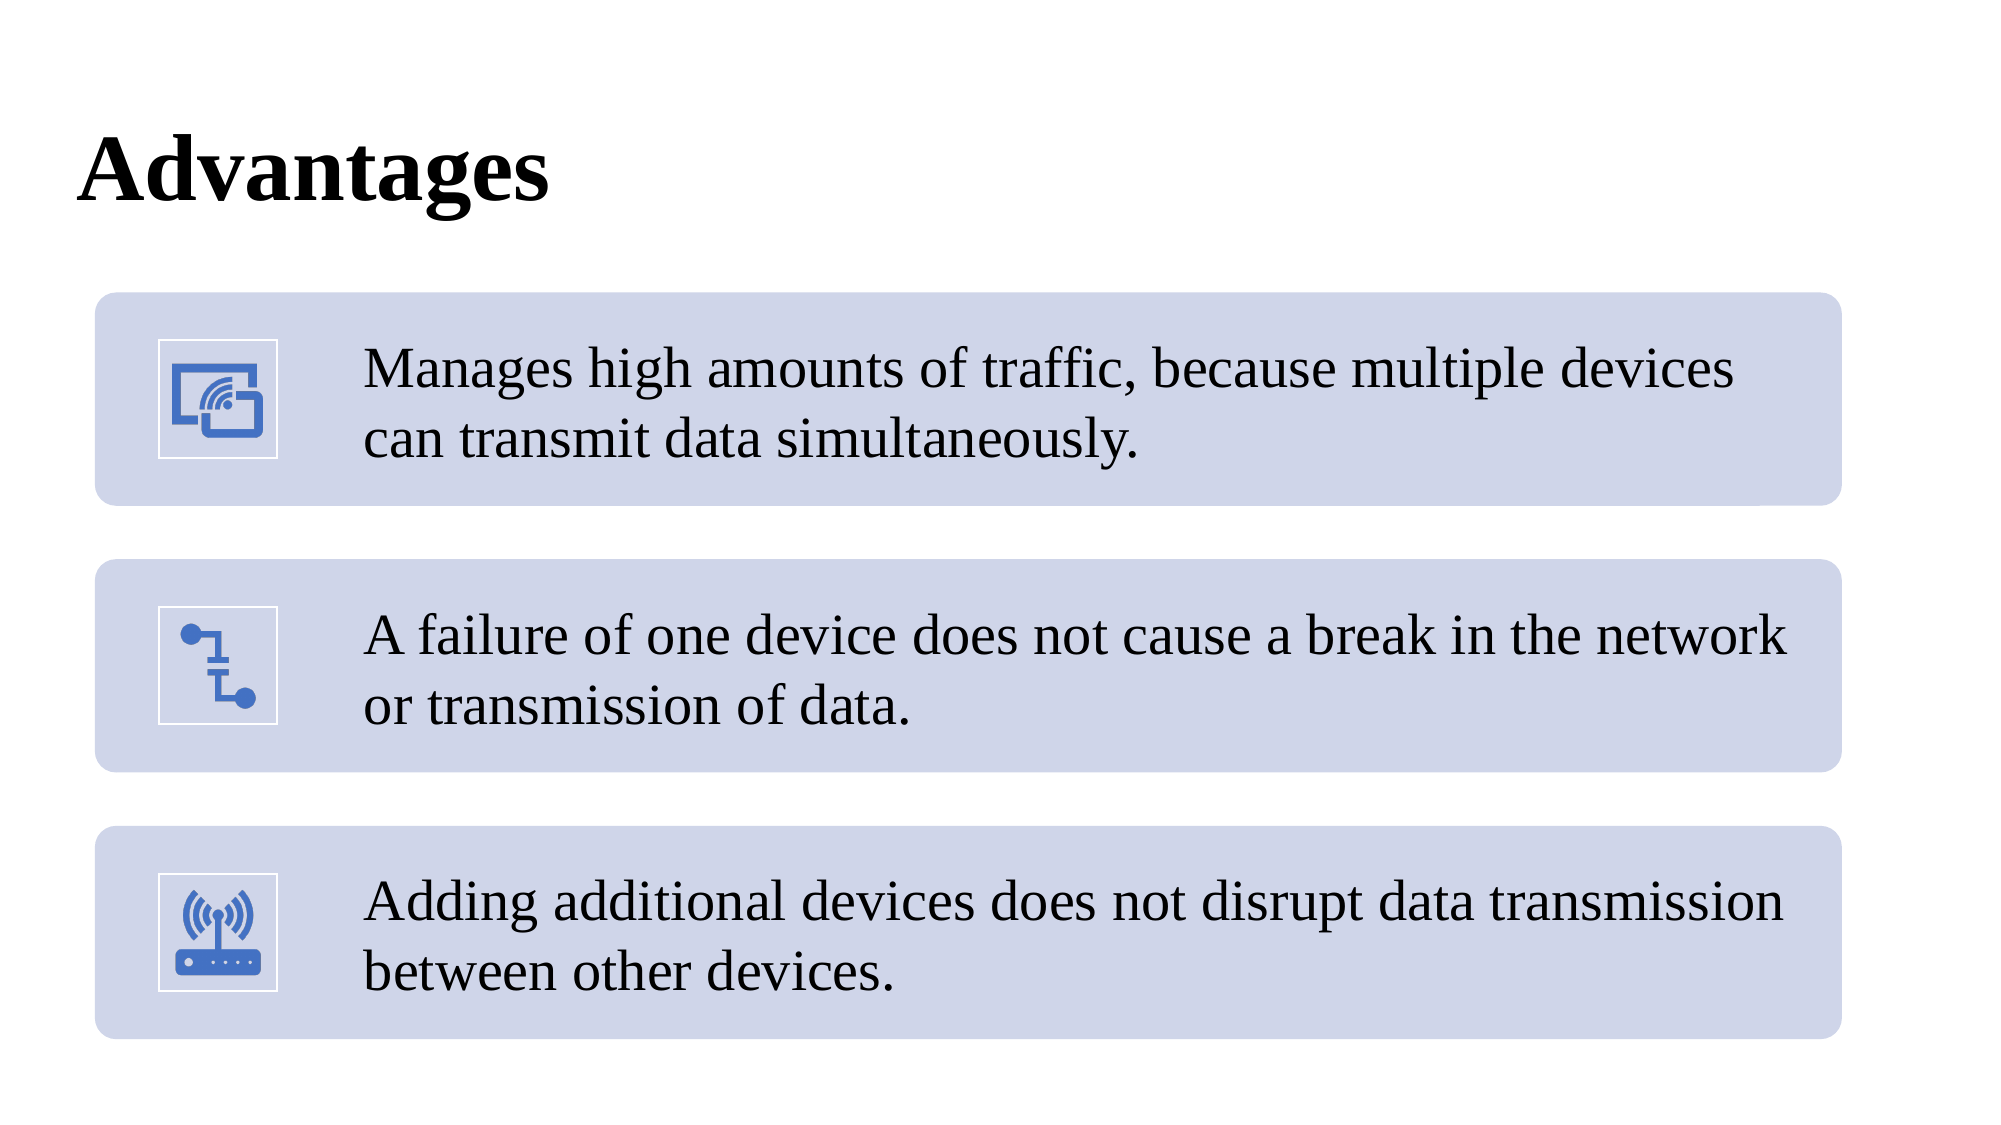

# Advantages
Manages high amounts of traffic, because multiple devices can transmit data simultaneously.
A failure of one device does not cause a break in the network or transmission of data.
Adding additional devices does not disrupt data transmission between other devices.